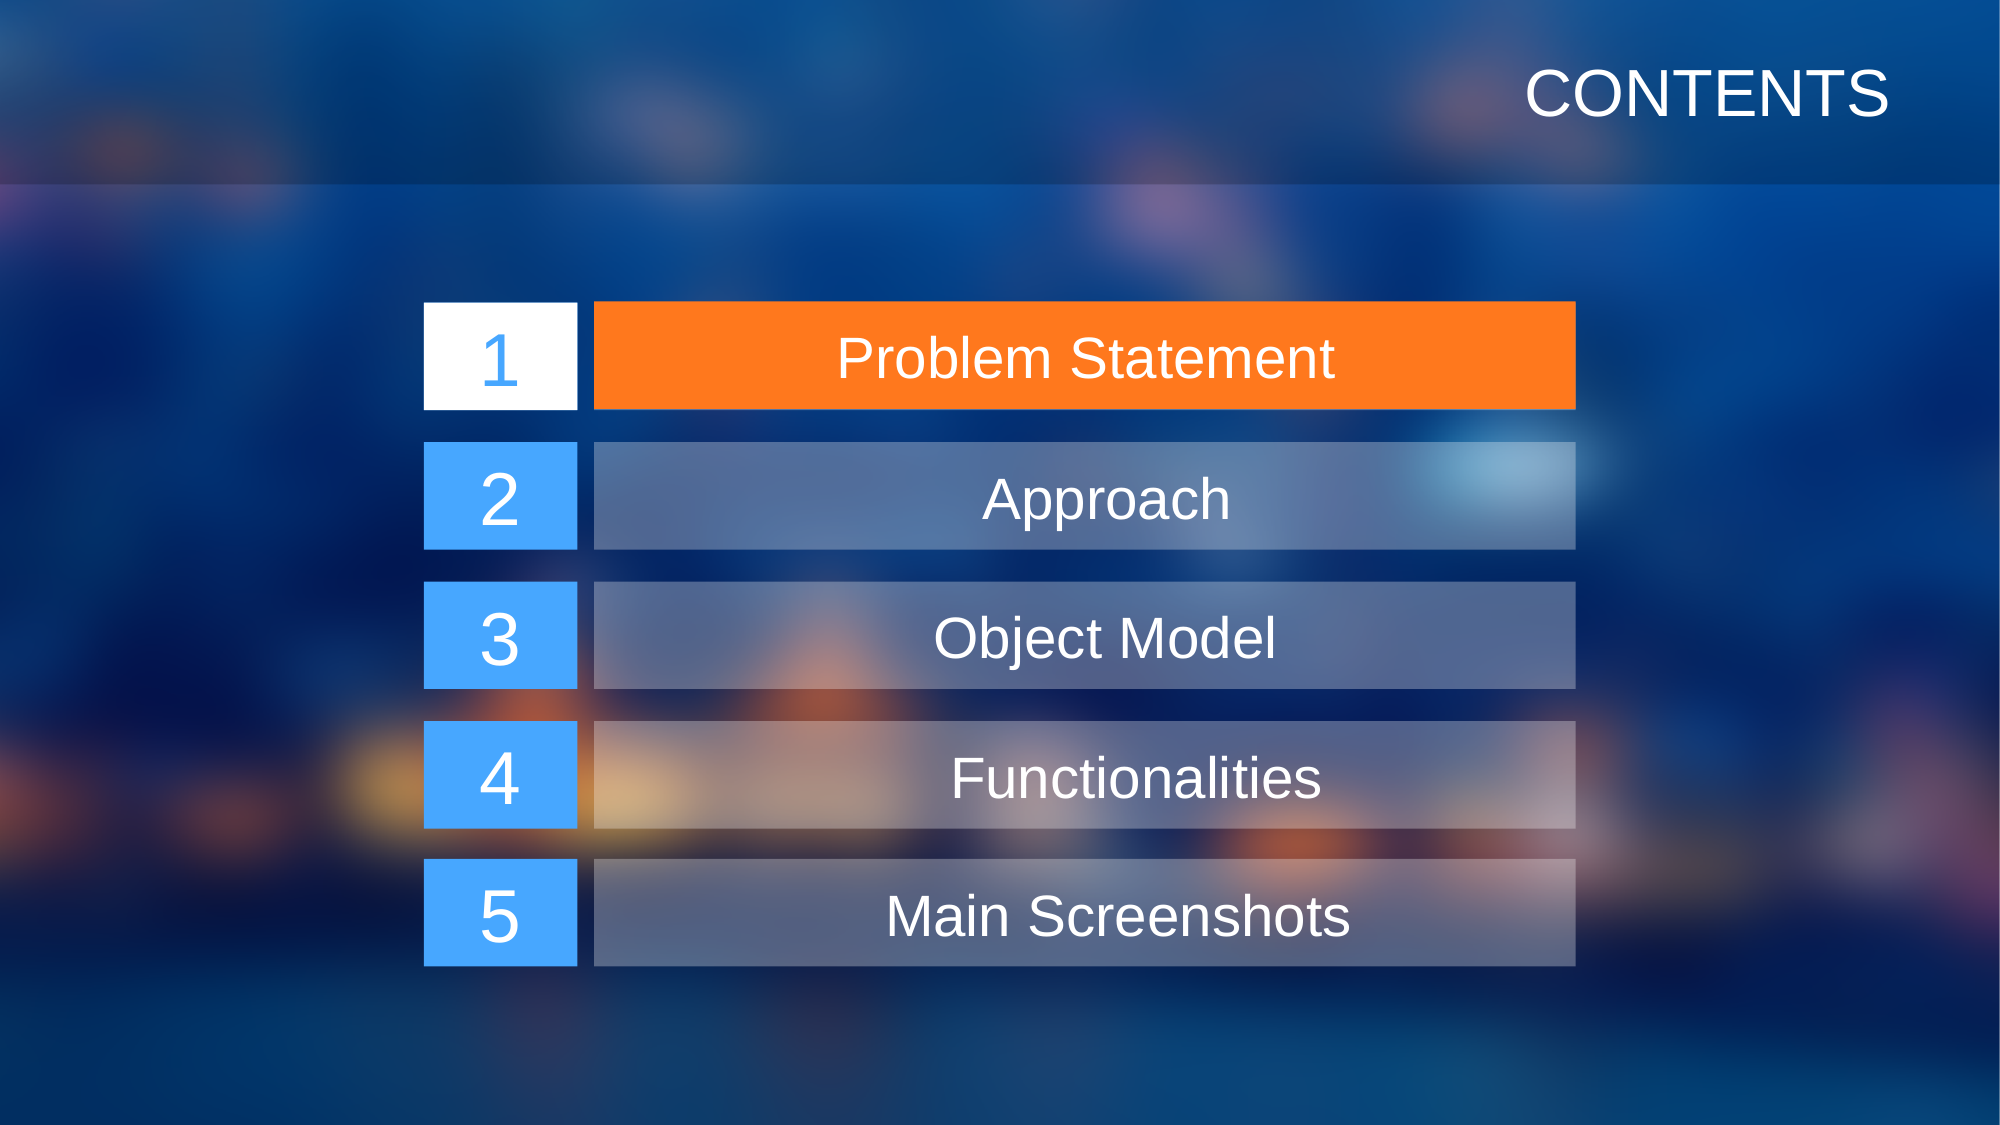

CONTENTS
              Problem Statement
1
              Problem Statement
1
2
                       Approach
3
                    Object Model
4
                     Functionalities
5
                 Main Screenshots